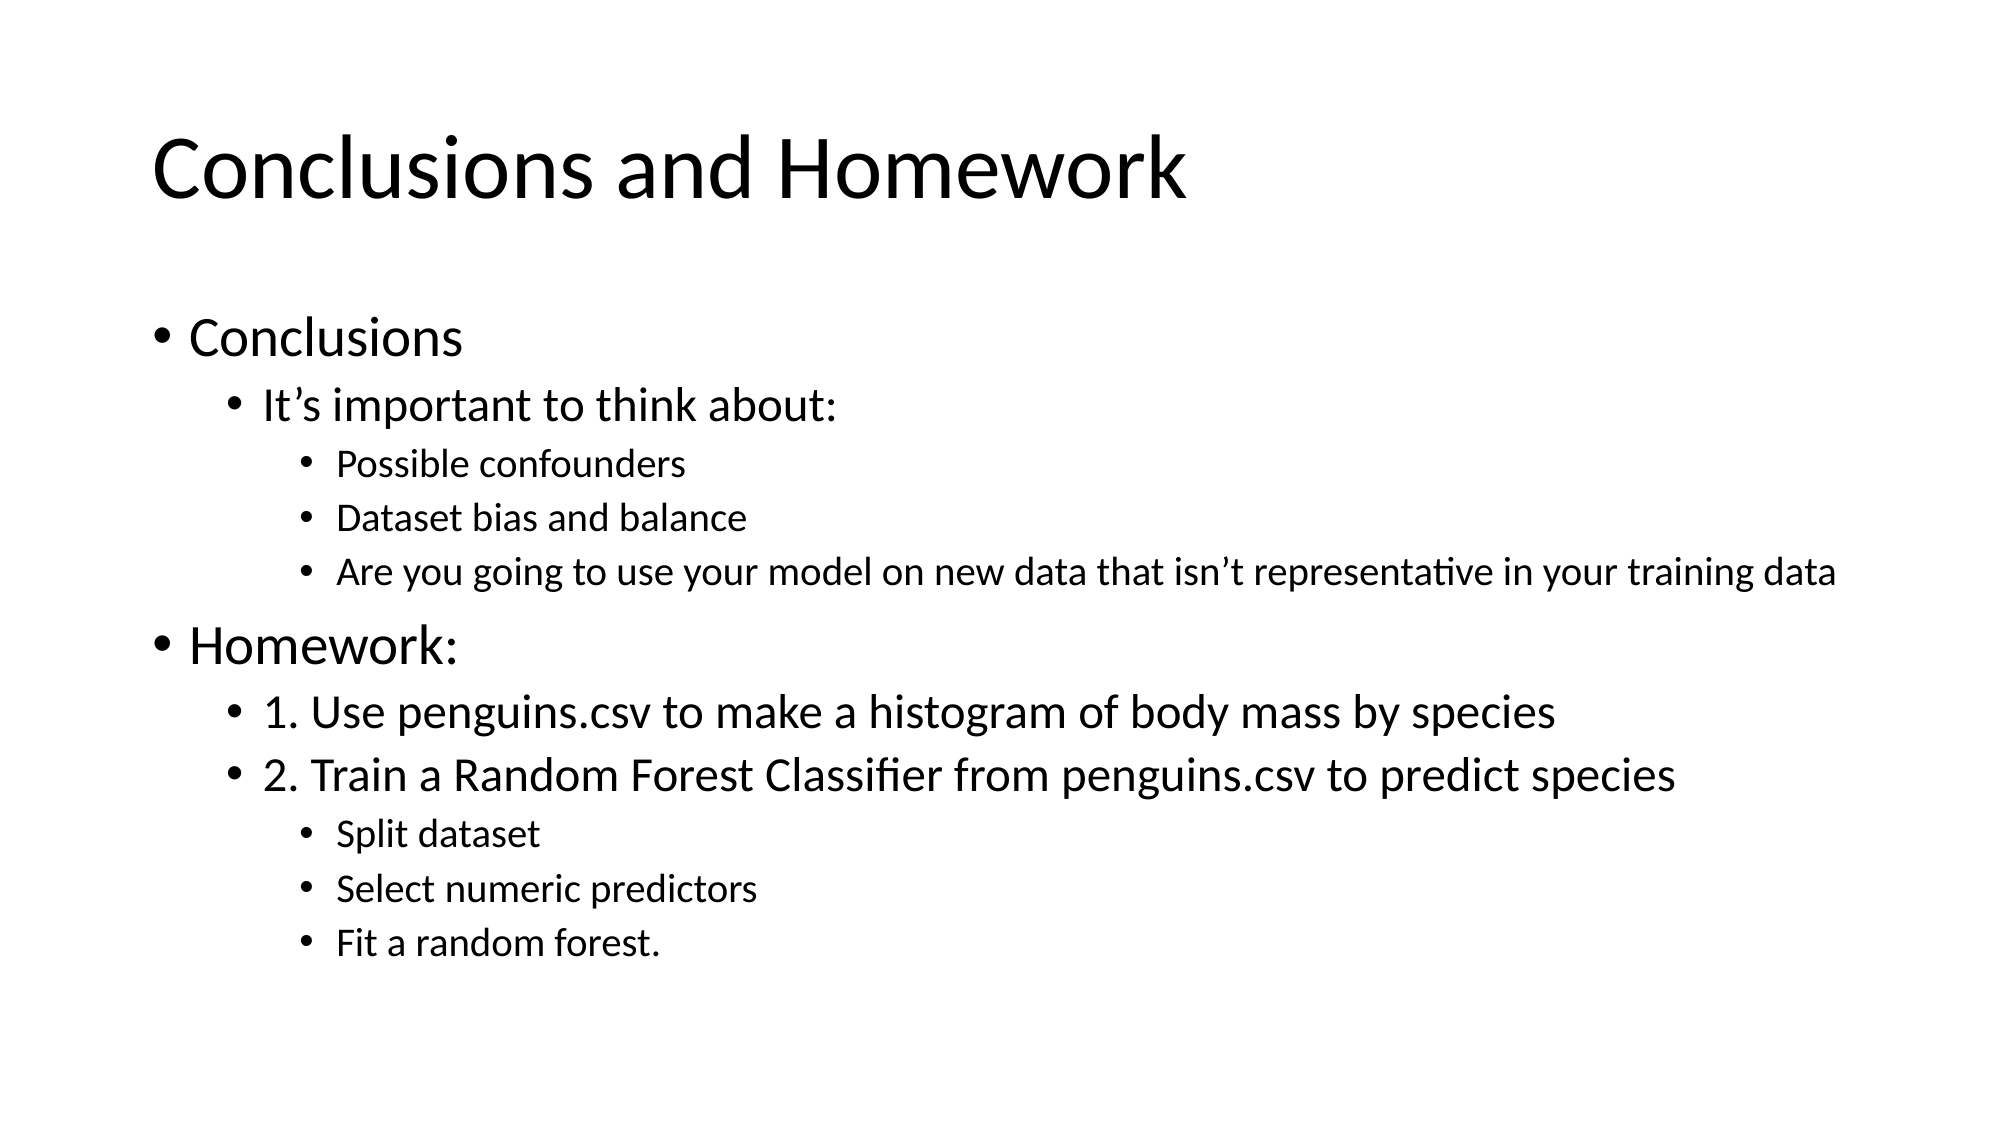

# Conclusions and Homework
Conclusions
It’s important to think about:
Possible confounders
Dataset bias and balance
Are you going to use your model on new data that isn’t representative in your training data
Homework:
1. Use penguins.csv to make a histogram of body mass by species
2. Train a Random Forest Classifier from penguins.csv to predict species
Split dataset
Select numeric predictors
Fit a random forest.